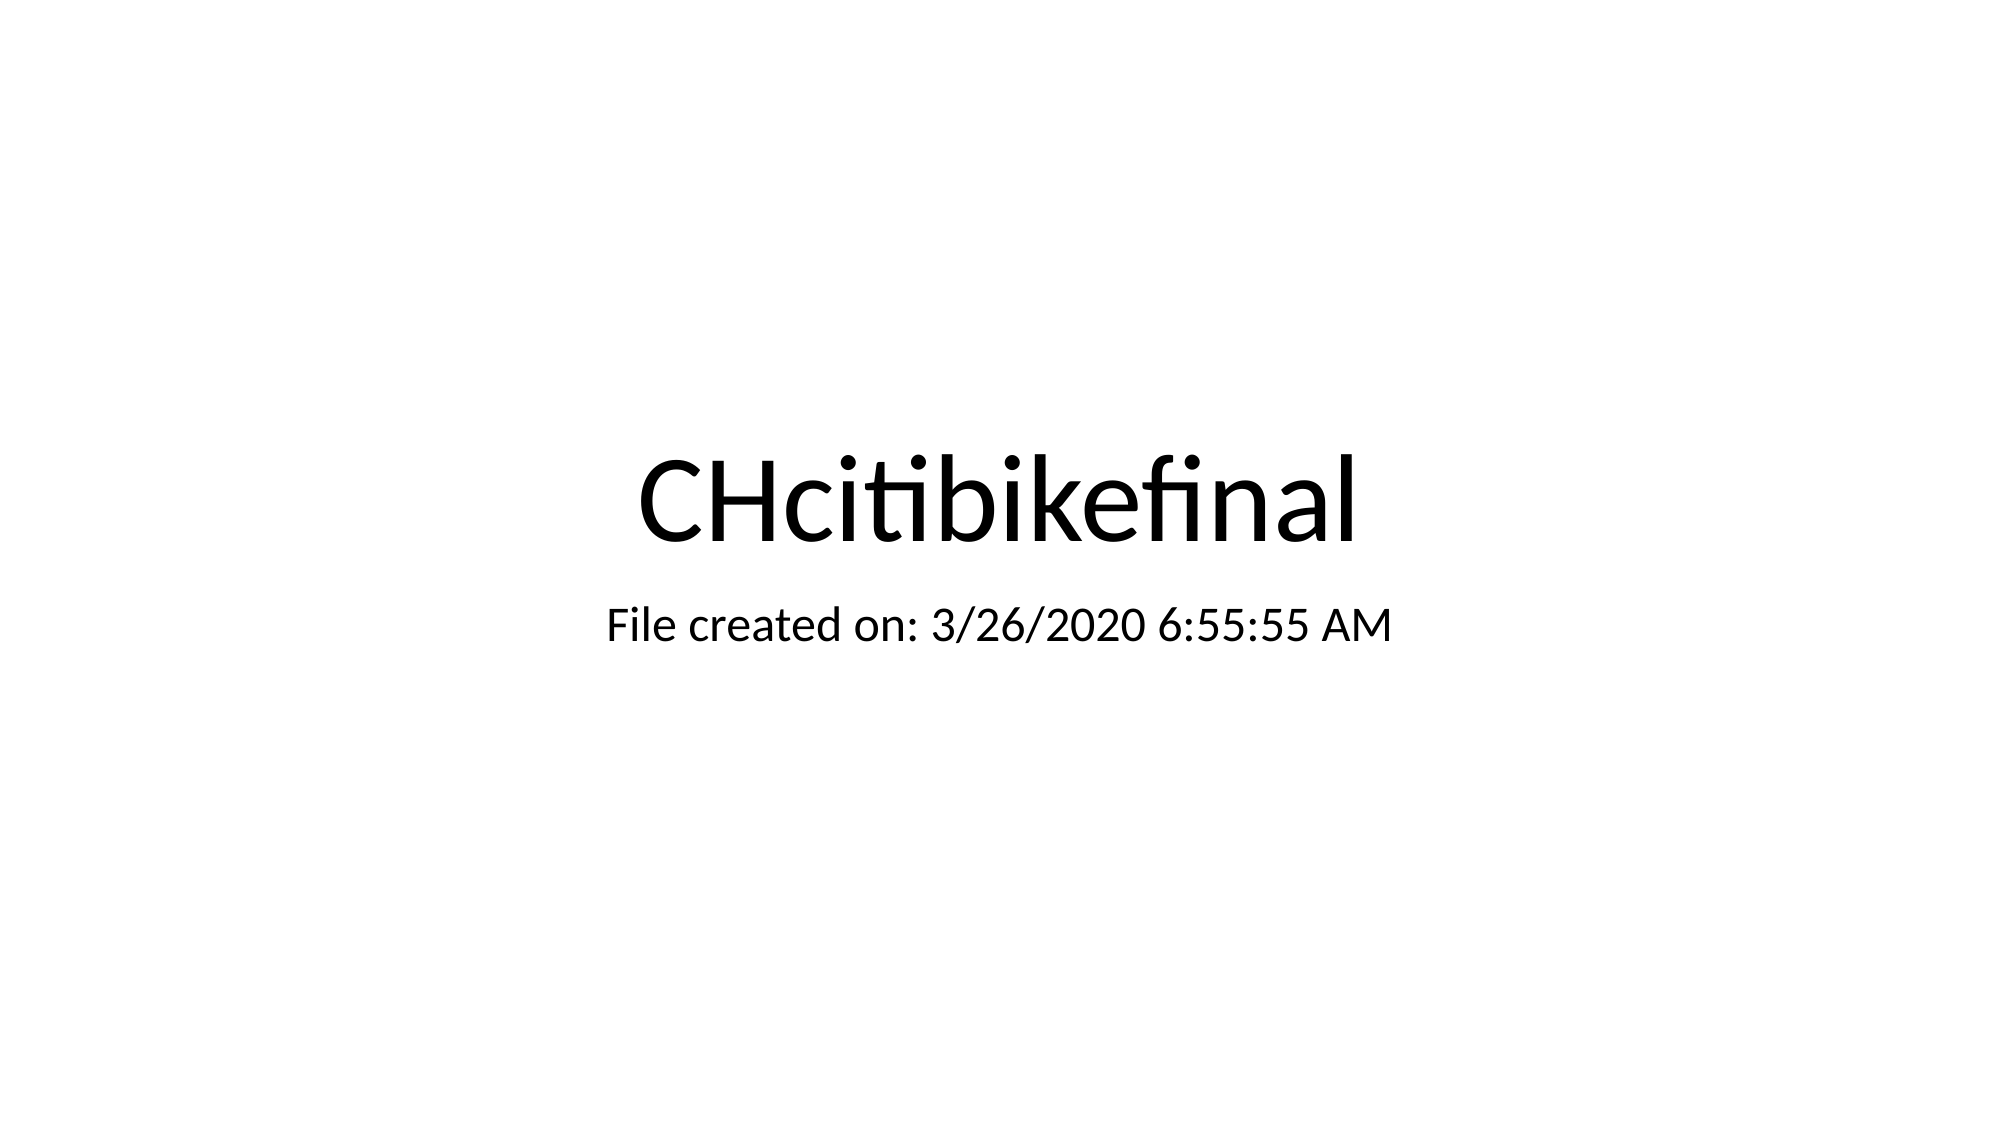

# CHcitibikefinal
File created on: 3/26/2020 6:55:55 AM